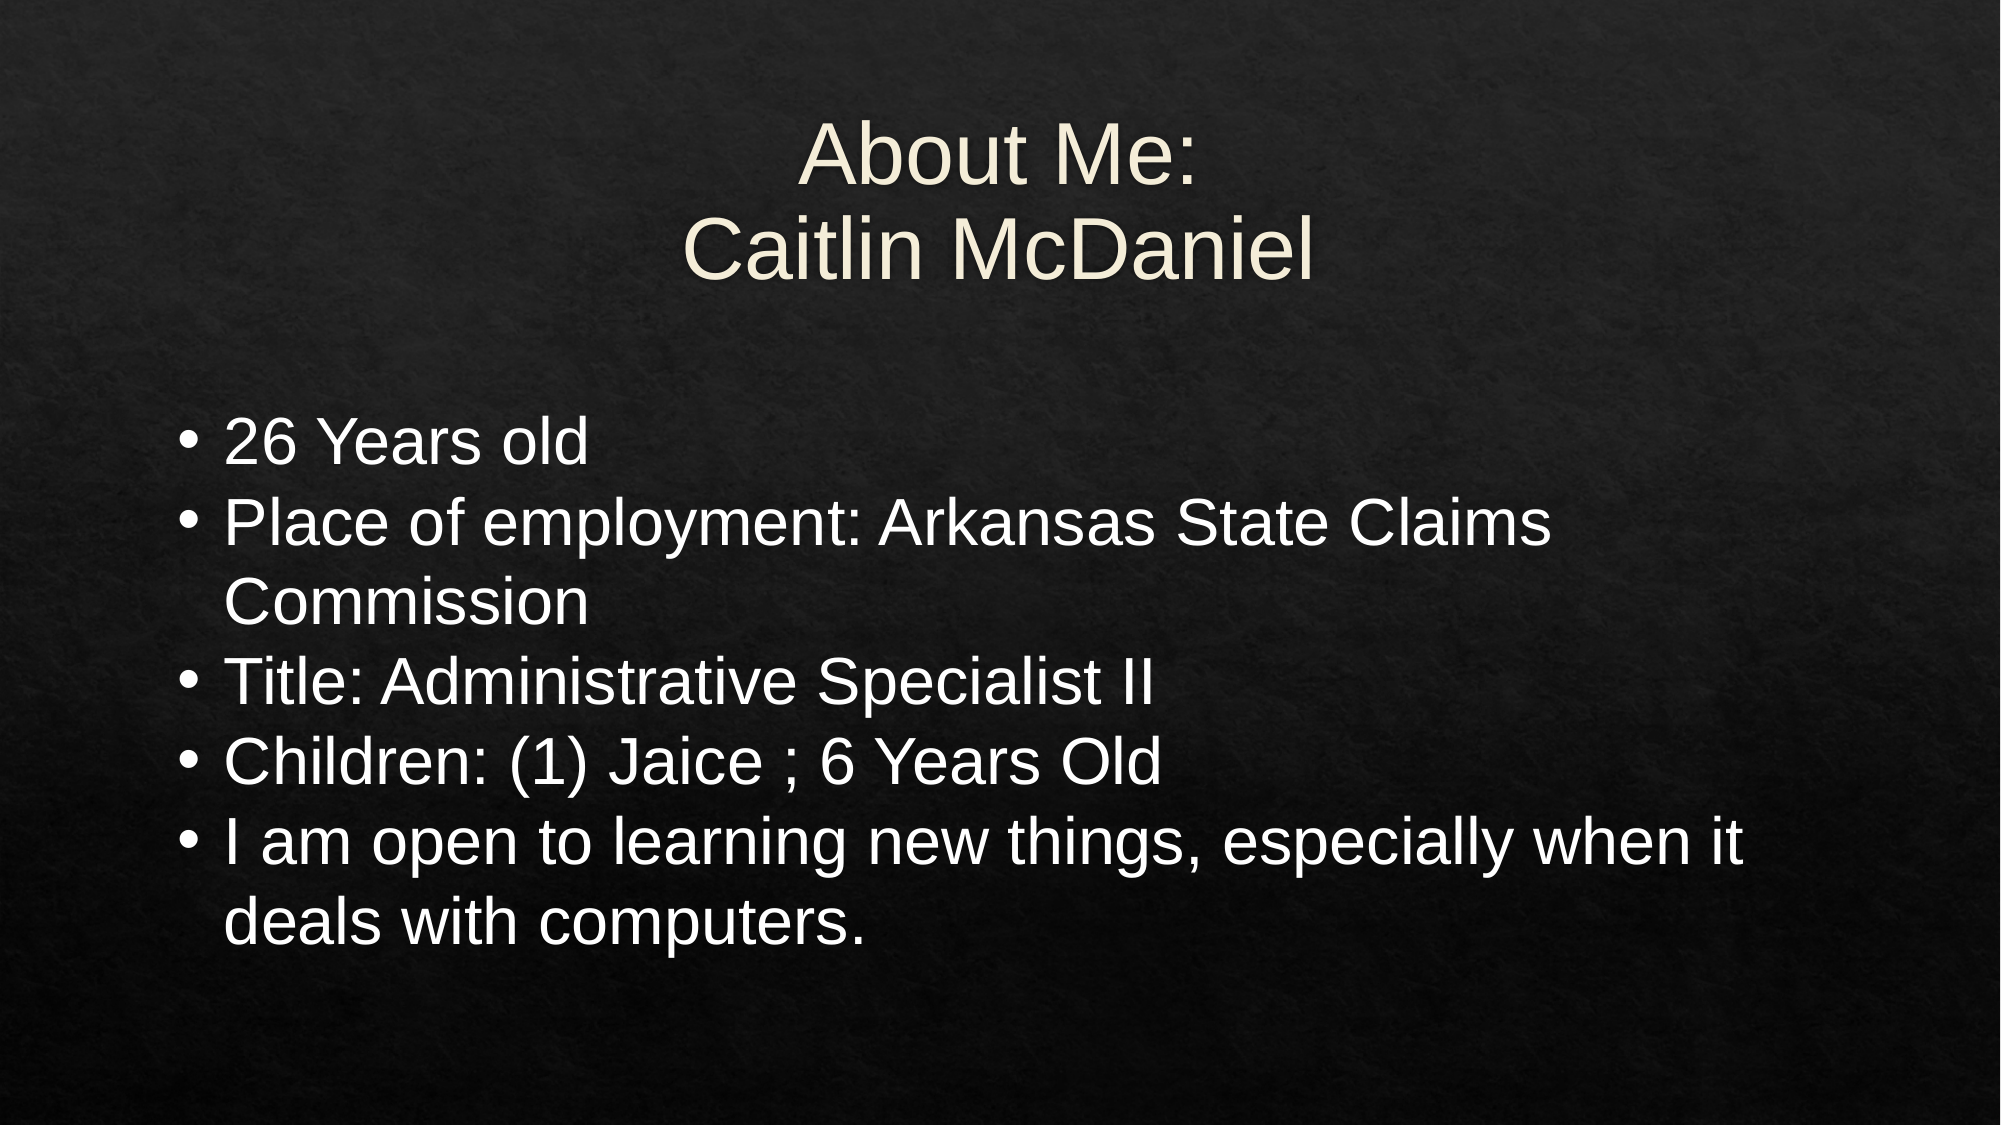

# About Me: Caitlin McDaniel
26 Years old
Place of employment: Arkansas State Claims Commission
Title: Administrative Specialist II
Children: (1) Jaice ; 6 Years Old
I am open to learning new things, especially when it deals with computers.